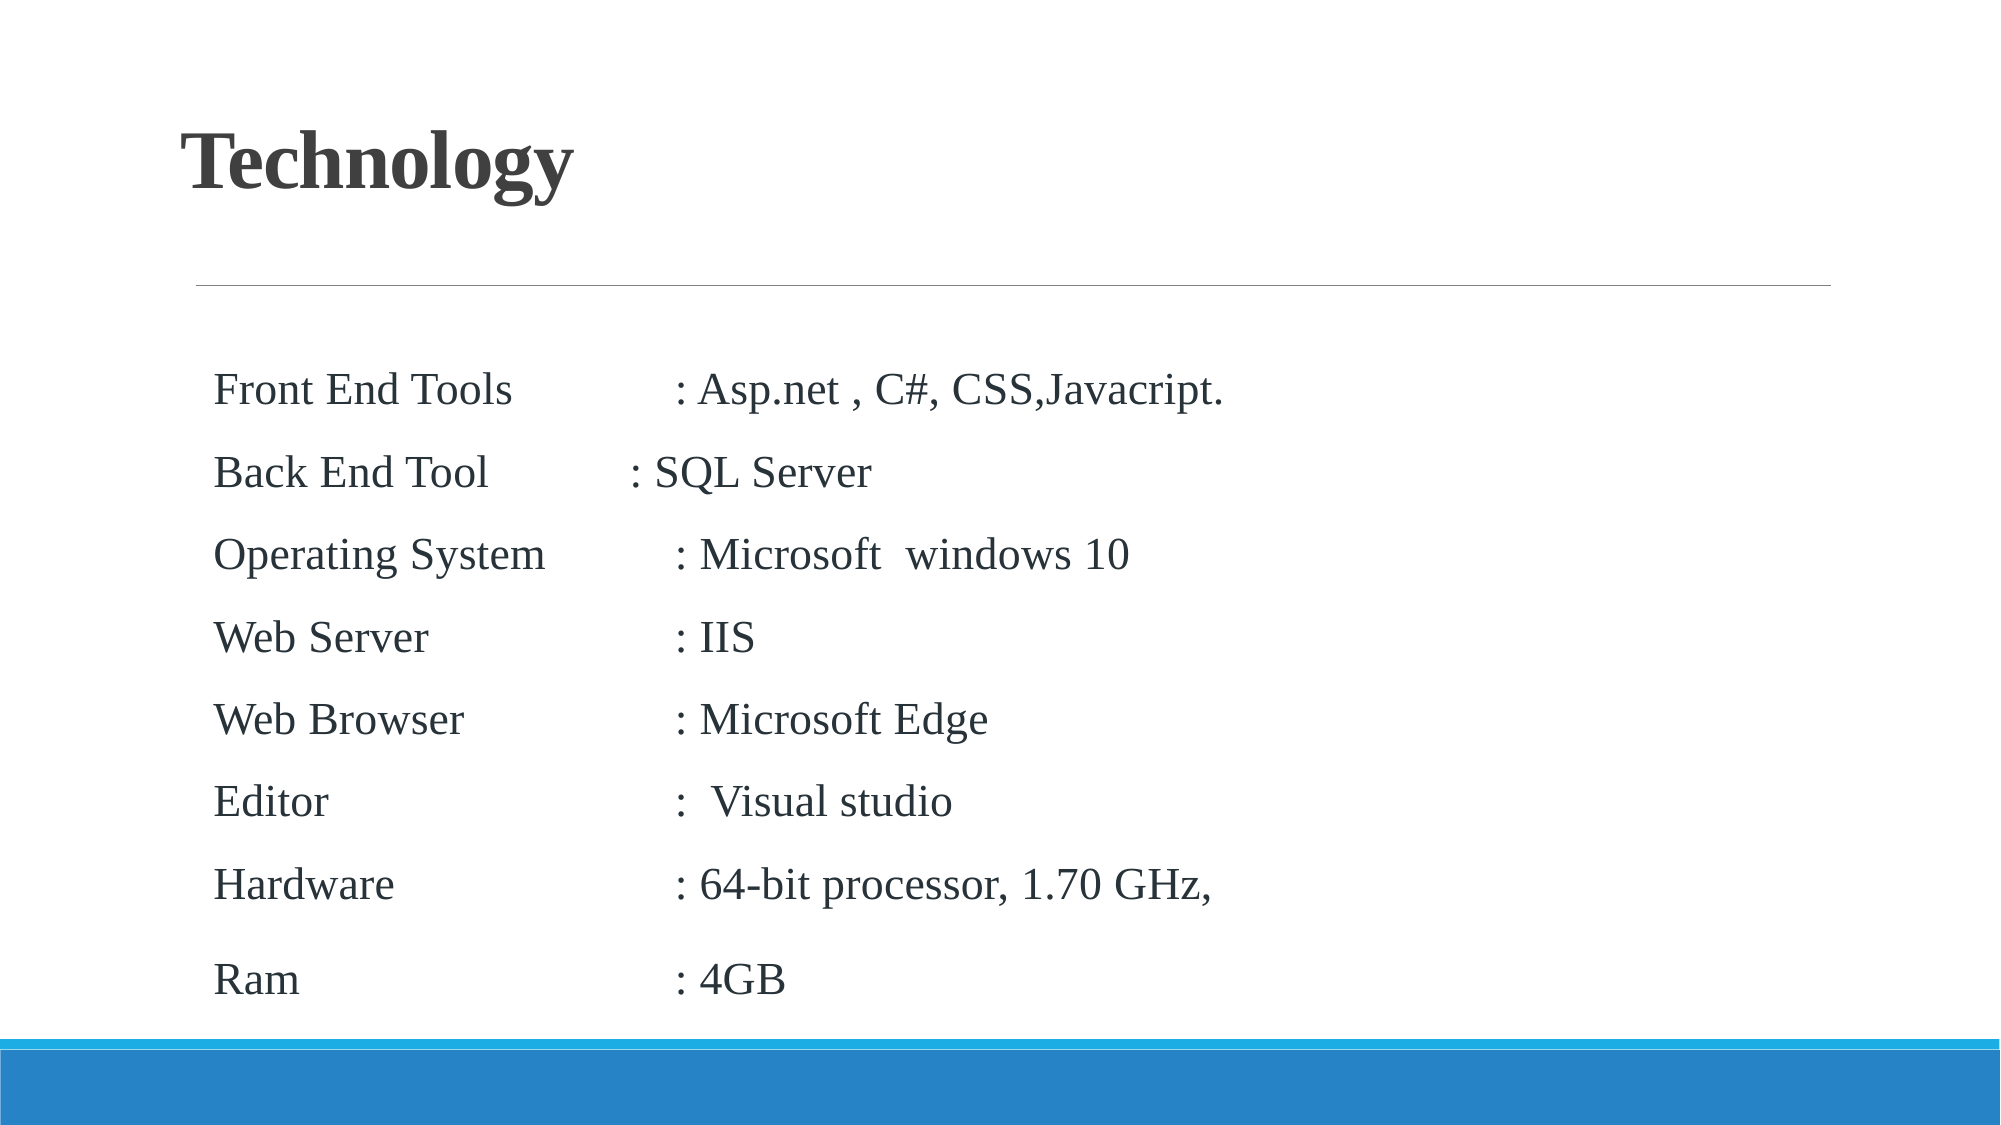

# Technology

Front End Tools       	 : Asp.net , C#, CSS,Javacript.
Back End Tool            : SQL Server
Operating System     	 : Microsoft  windows 10
Web Server              	 : IIS
Web Browser          	 : Microsoft Edge
Editor                       	 :  Visual studio
Hardware                	 : 64-bit processor, 1.70 GHz,
Ram		        	 : 4GB